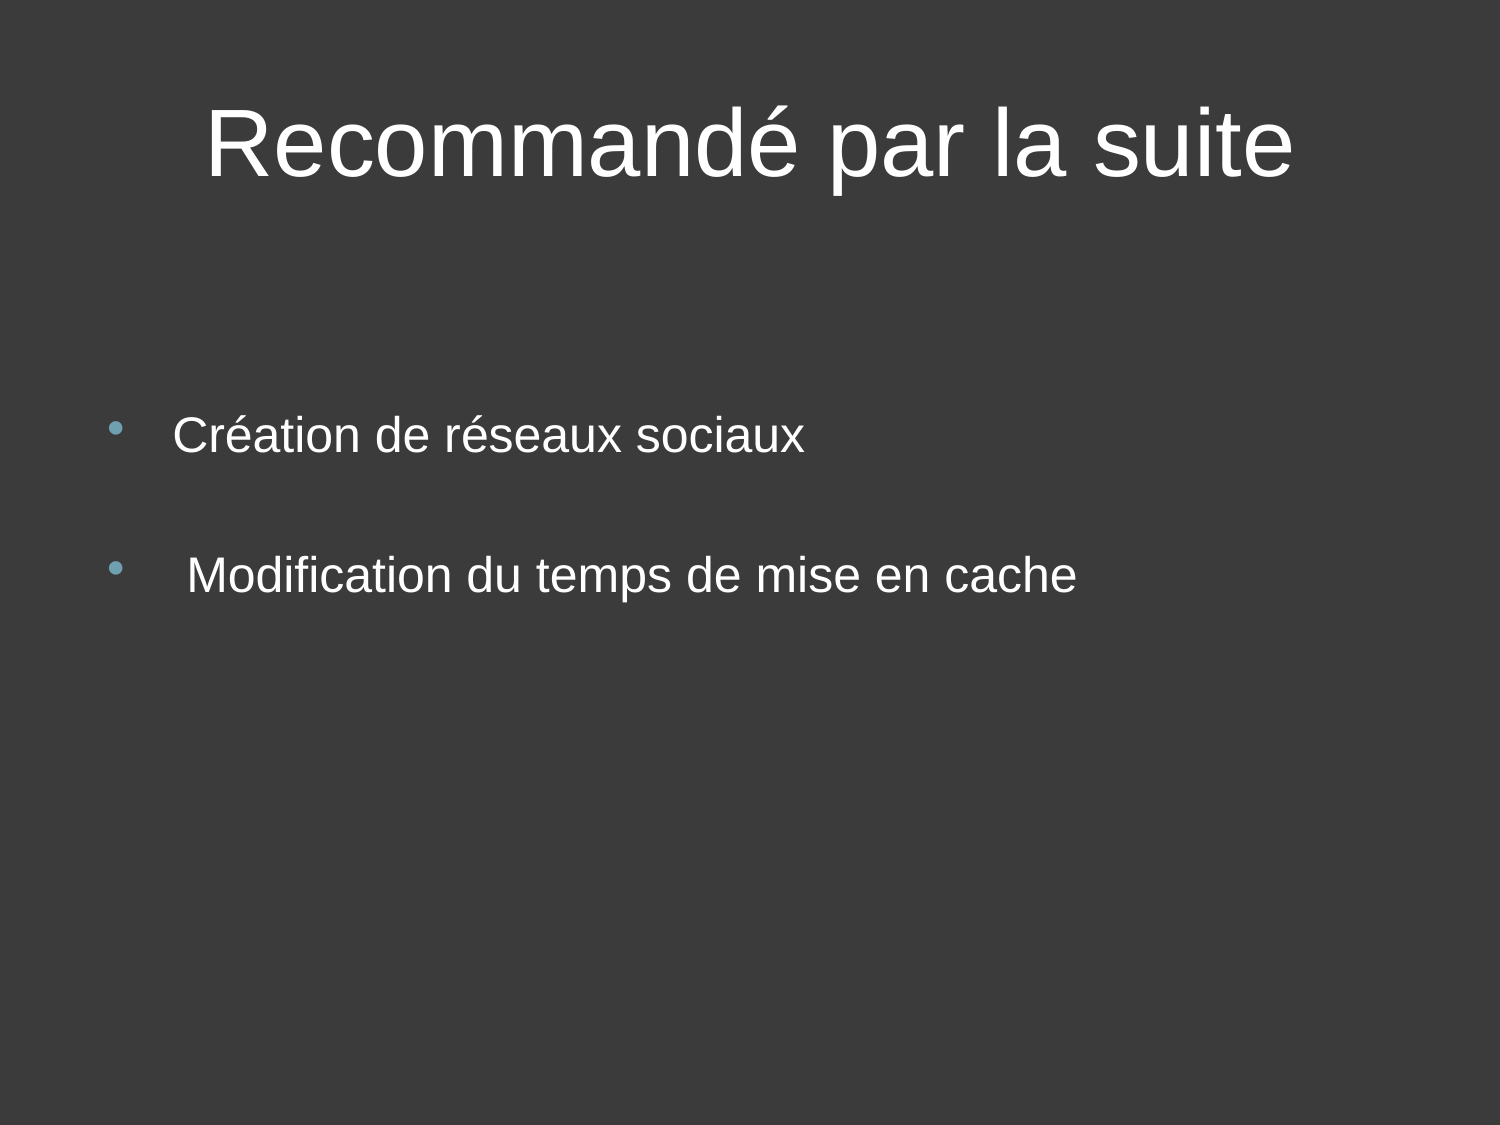

# Recommandé par la suite

Création de réseaux sociaux

 Modification du temps de mise en cache